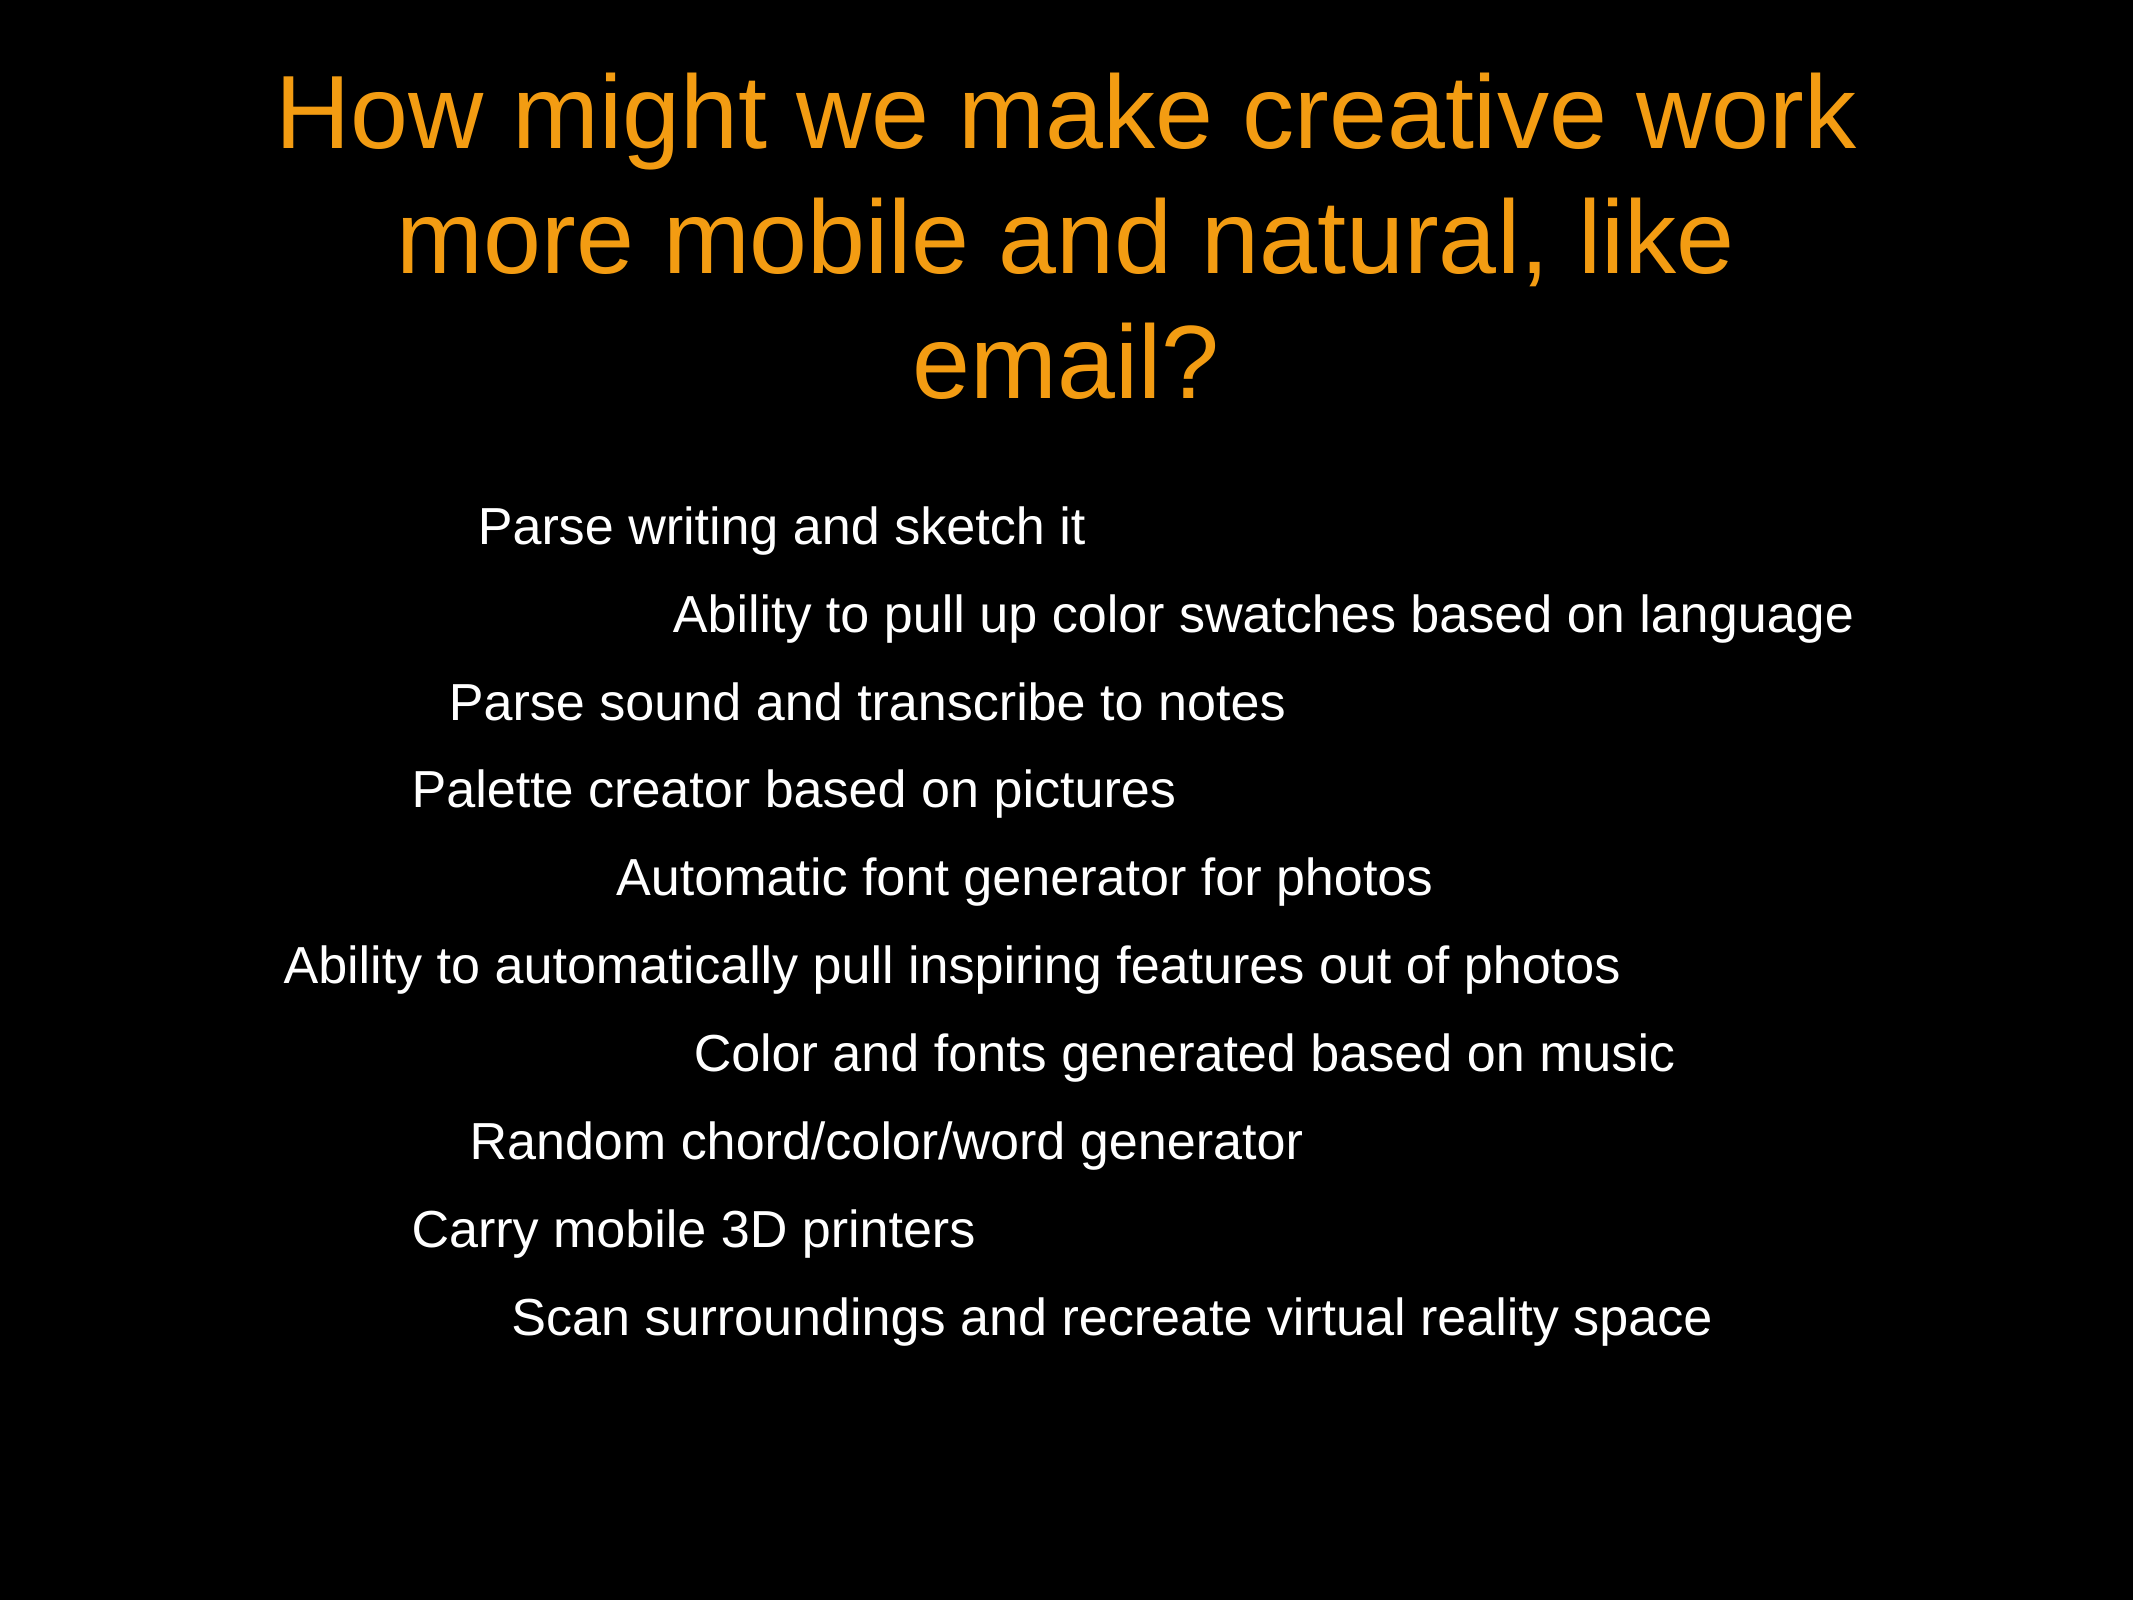

How might we make creative work more mobile and natural, like email?
Parse writing and sketch it
Ability to pull up color swatches based on language
Parse sound and transcribe to notes
Palette creator based on pictures
Automatic font generator for photos
Ability to automatically pull inspiring features out of photos
Color and fonts generated based on music
Random chord/color/word generator
Carry mobile 3D printers
Scan surroundings and recreate virtual reality space